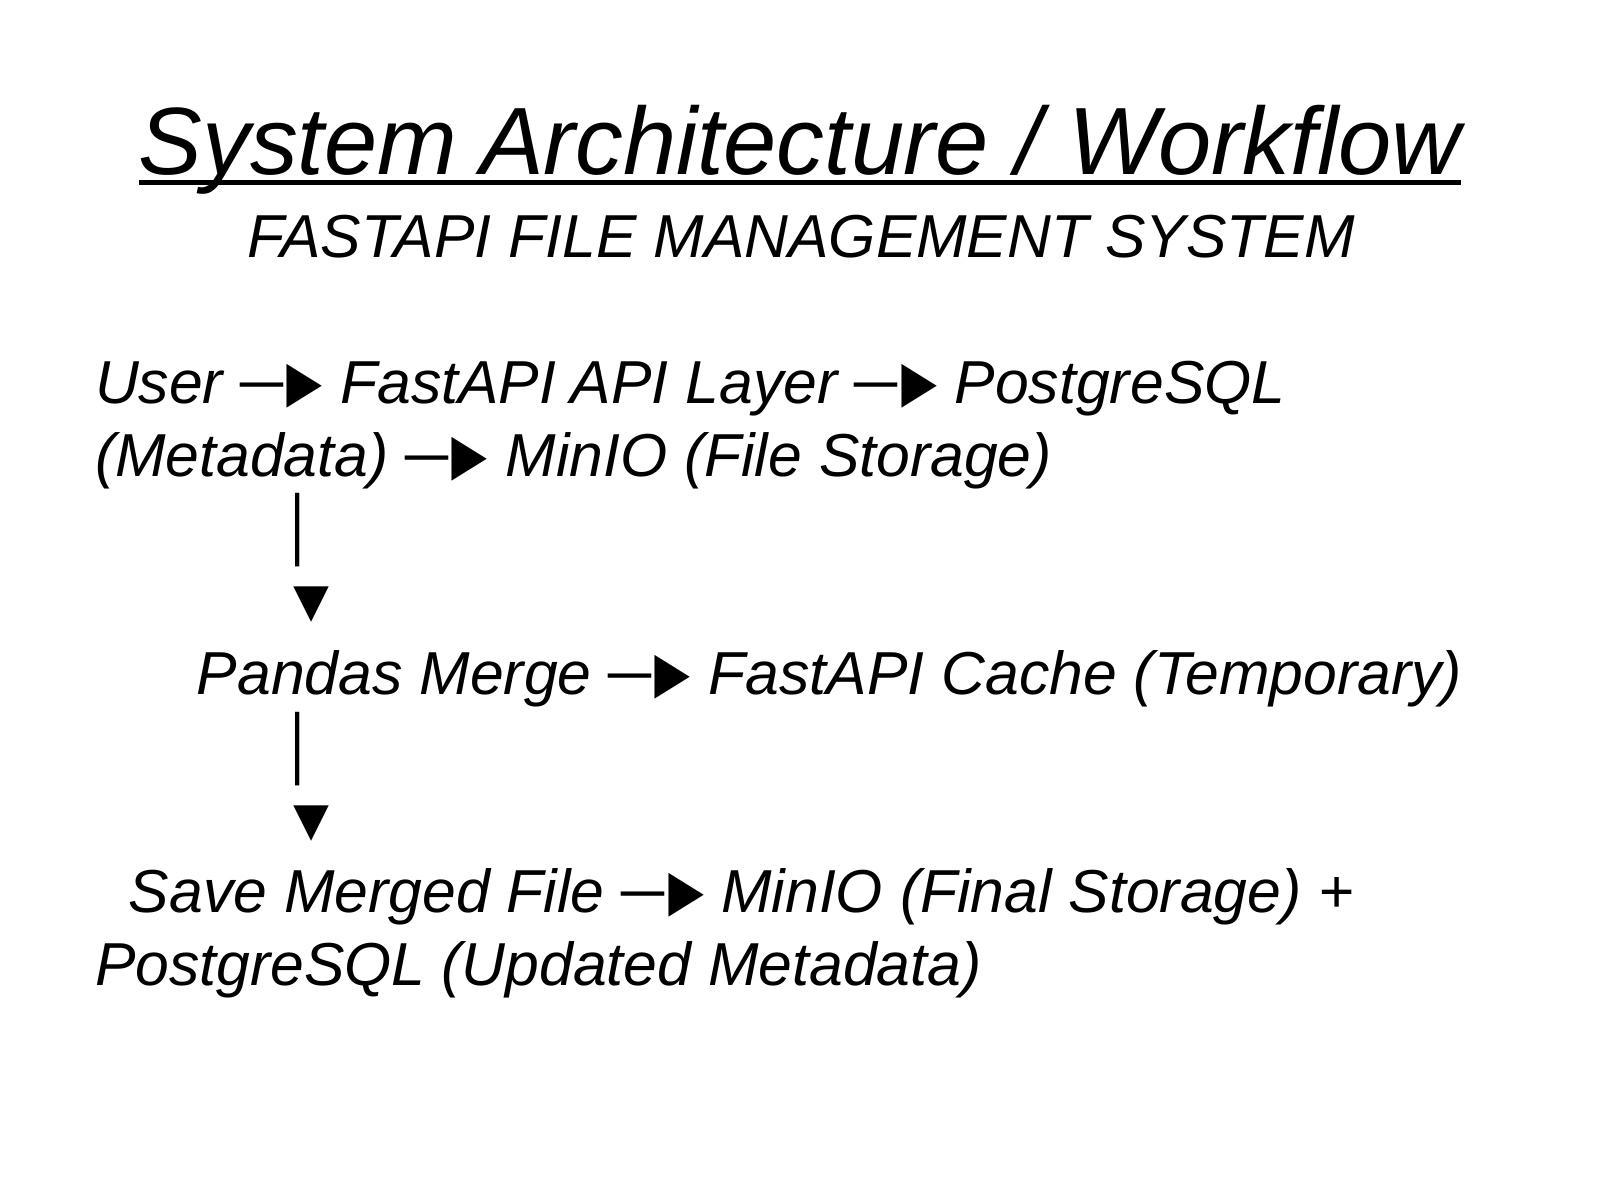

System Architecture / Workflow
         FASTAPI FILE MANAGEMENT SYSTEM

User ─▶ FastAPI API Layer ─▶ PostgreSQL (Metadata) ─▶ MinIO (File Storage)
           │
           ▼
      Pandas Merge ─▶ FastAPI Cache (Temporary)
           │
           ▼
  Save Merged File ─▶ MinIO (Final Storage) + PostgreSQL (Updated Metadata)